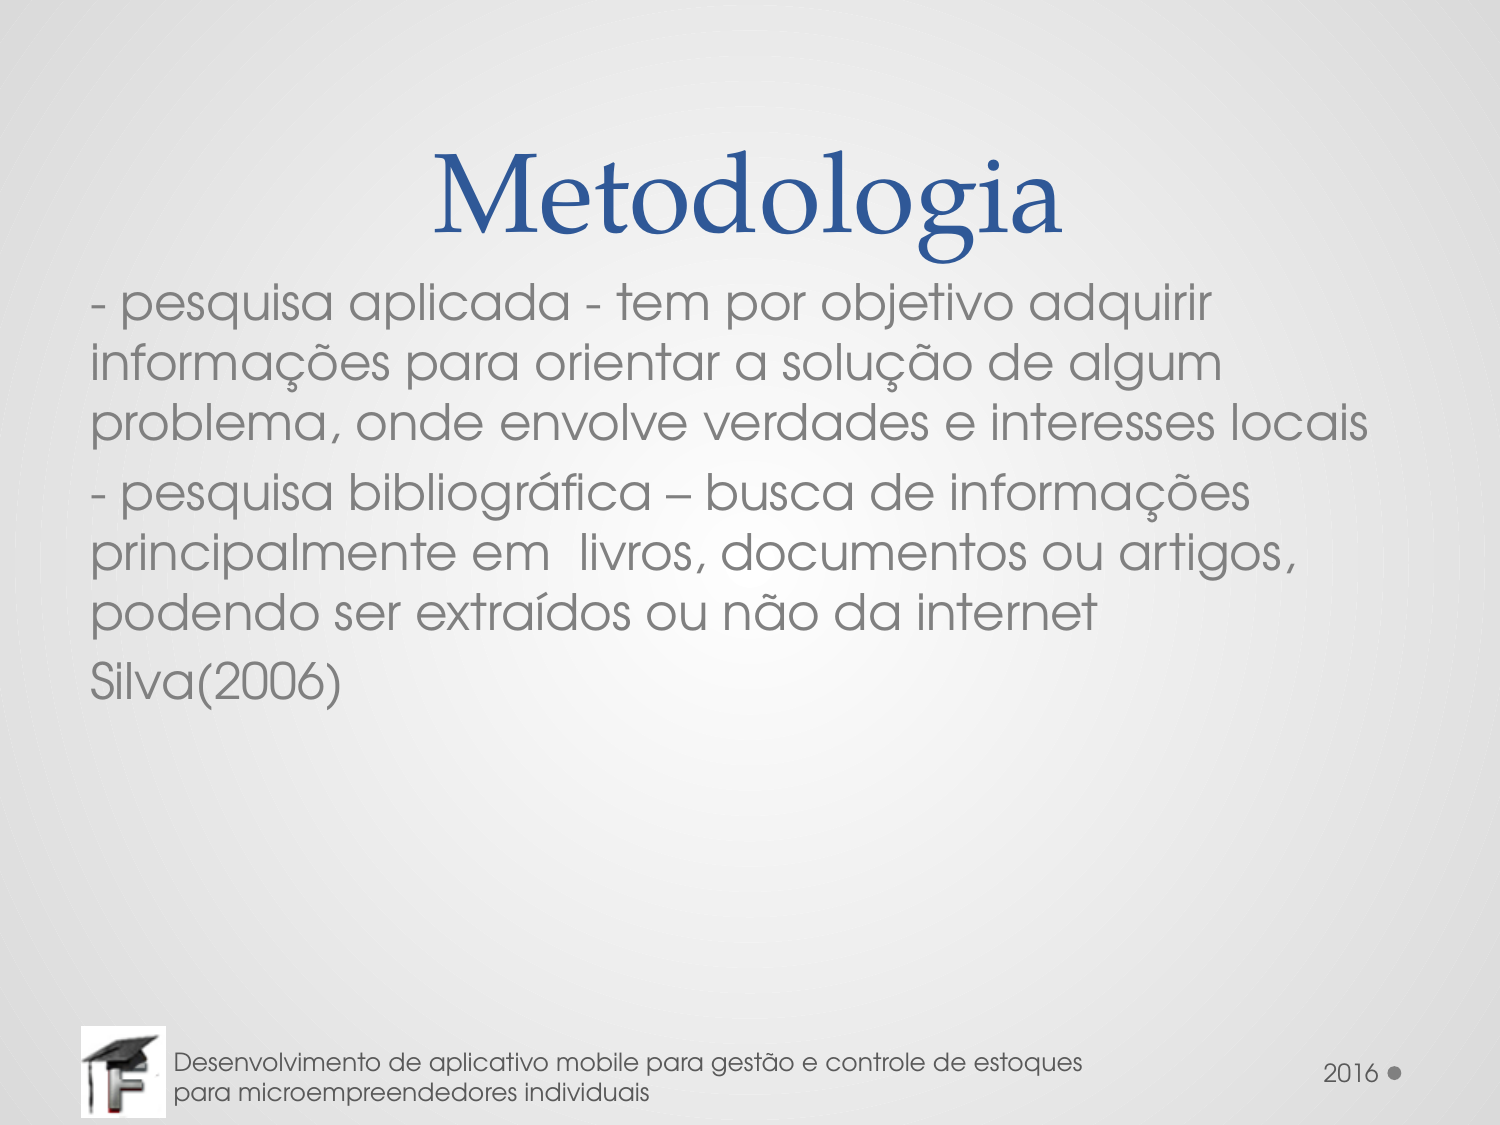

# Metodologia
- pesquisa aplicada - tem por objetivo adquirir informações para orientar a solução de algum problema, onde envolve verdades e interesses locais
- pesquisa bibliográfica – busca de informações principalmente em  livros, documentos ou artigos, podendo ser extraídos ou não da internet
Silva(2006)
2016
Desenvolvimento de aplicativo mobile para gestão e controle de estoques para microempreendedores individuais